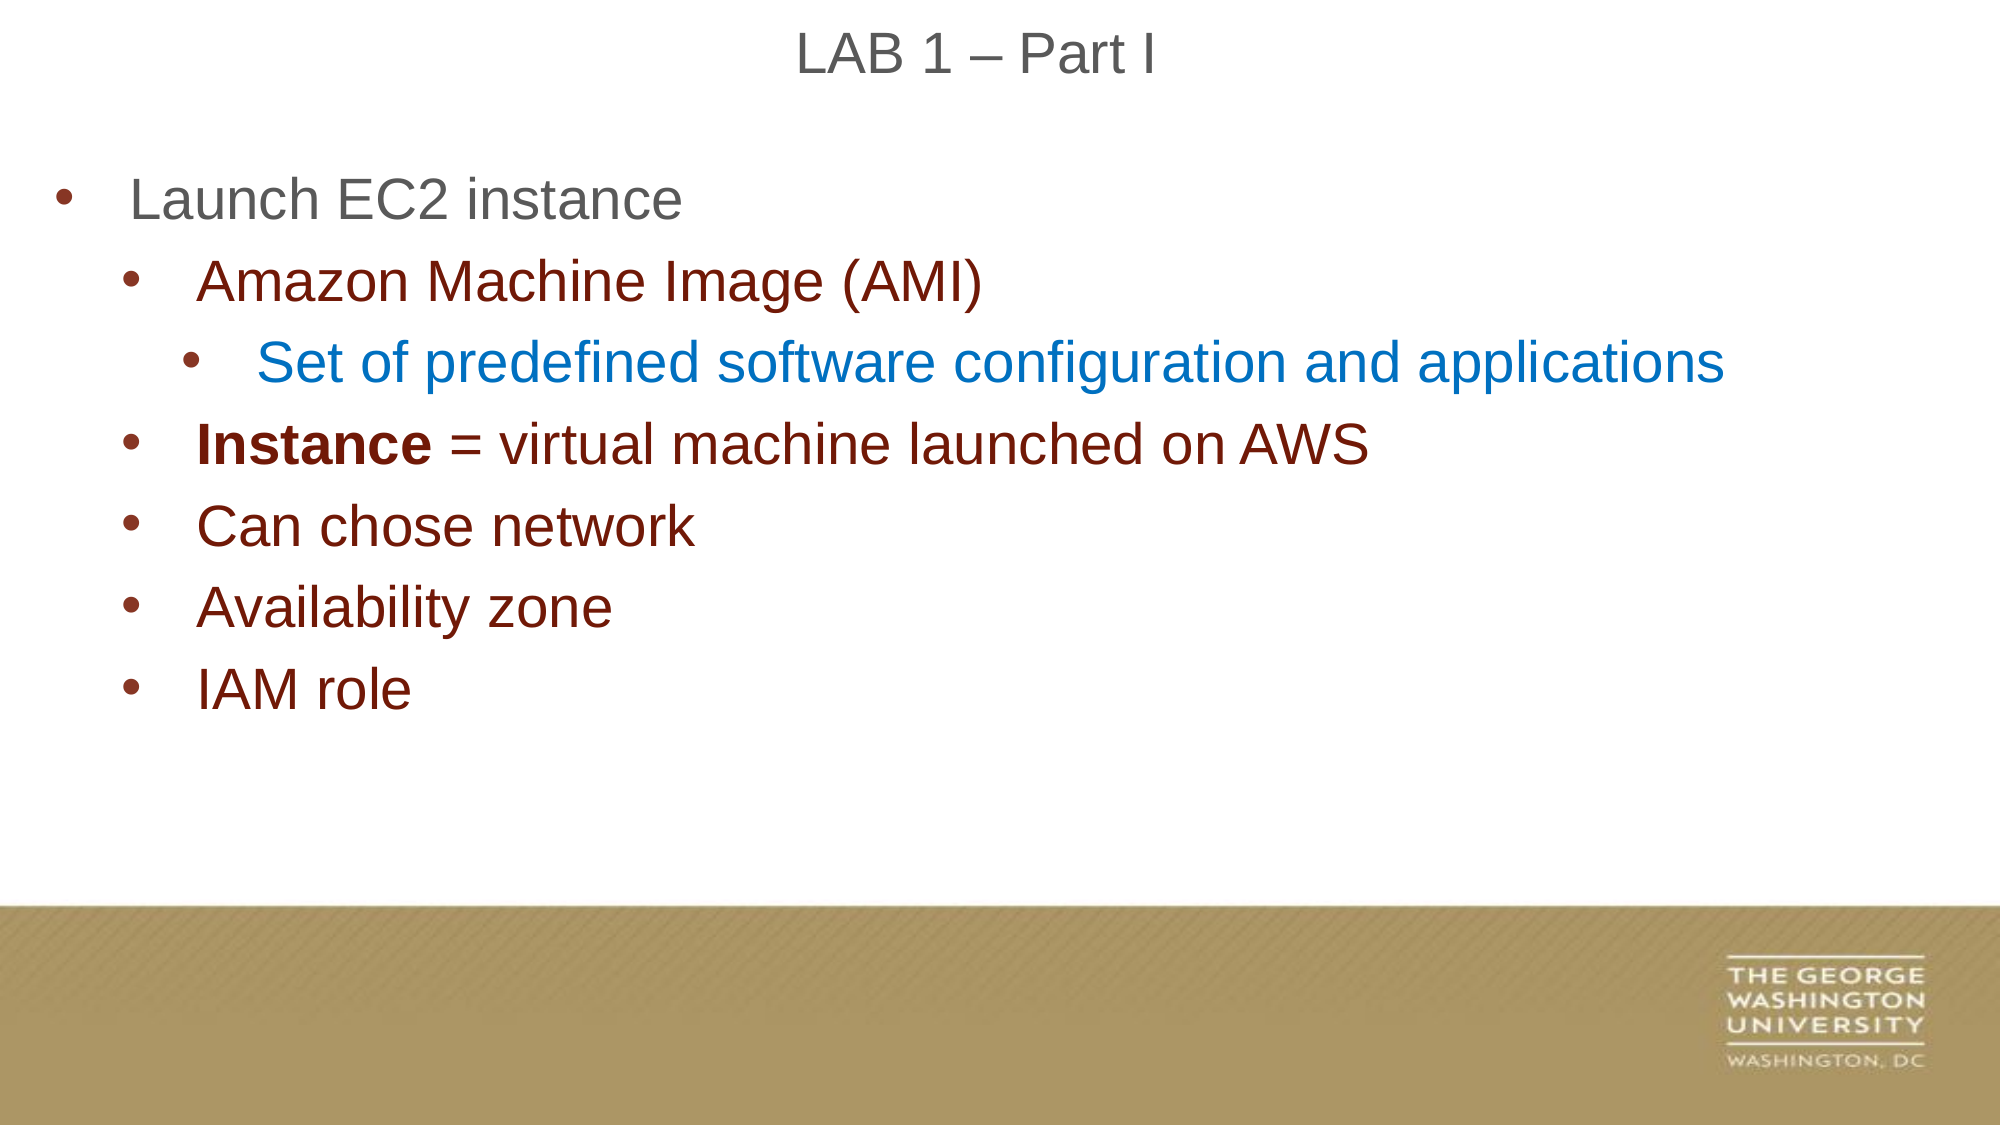

LAB 1 – Part I
Launch EC2 instance
Amazon Machine Image (AMI)
Set of predefined software configuration and applications
Instance = virtual machine launched on AWS
Can chose network
Availability zone
IAM role